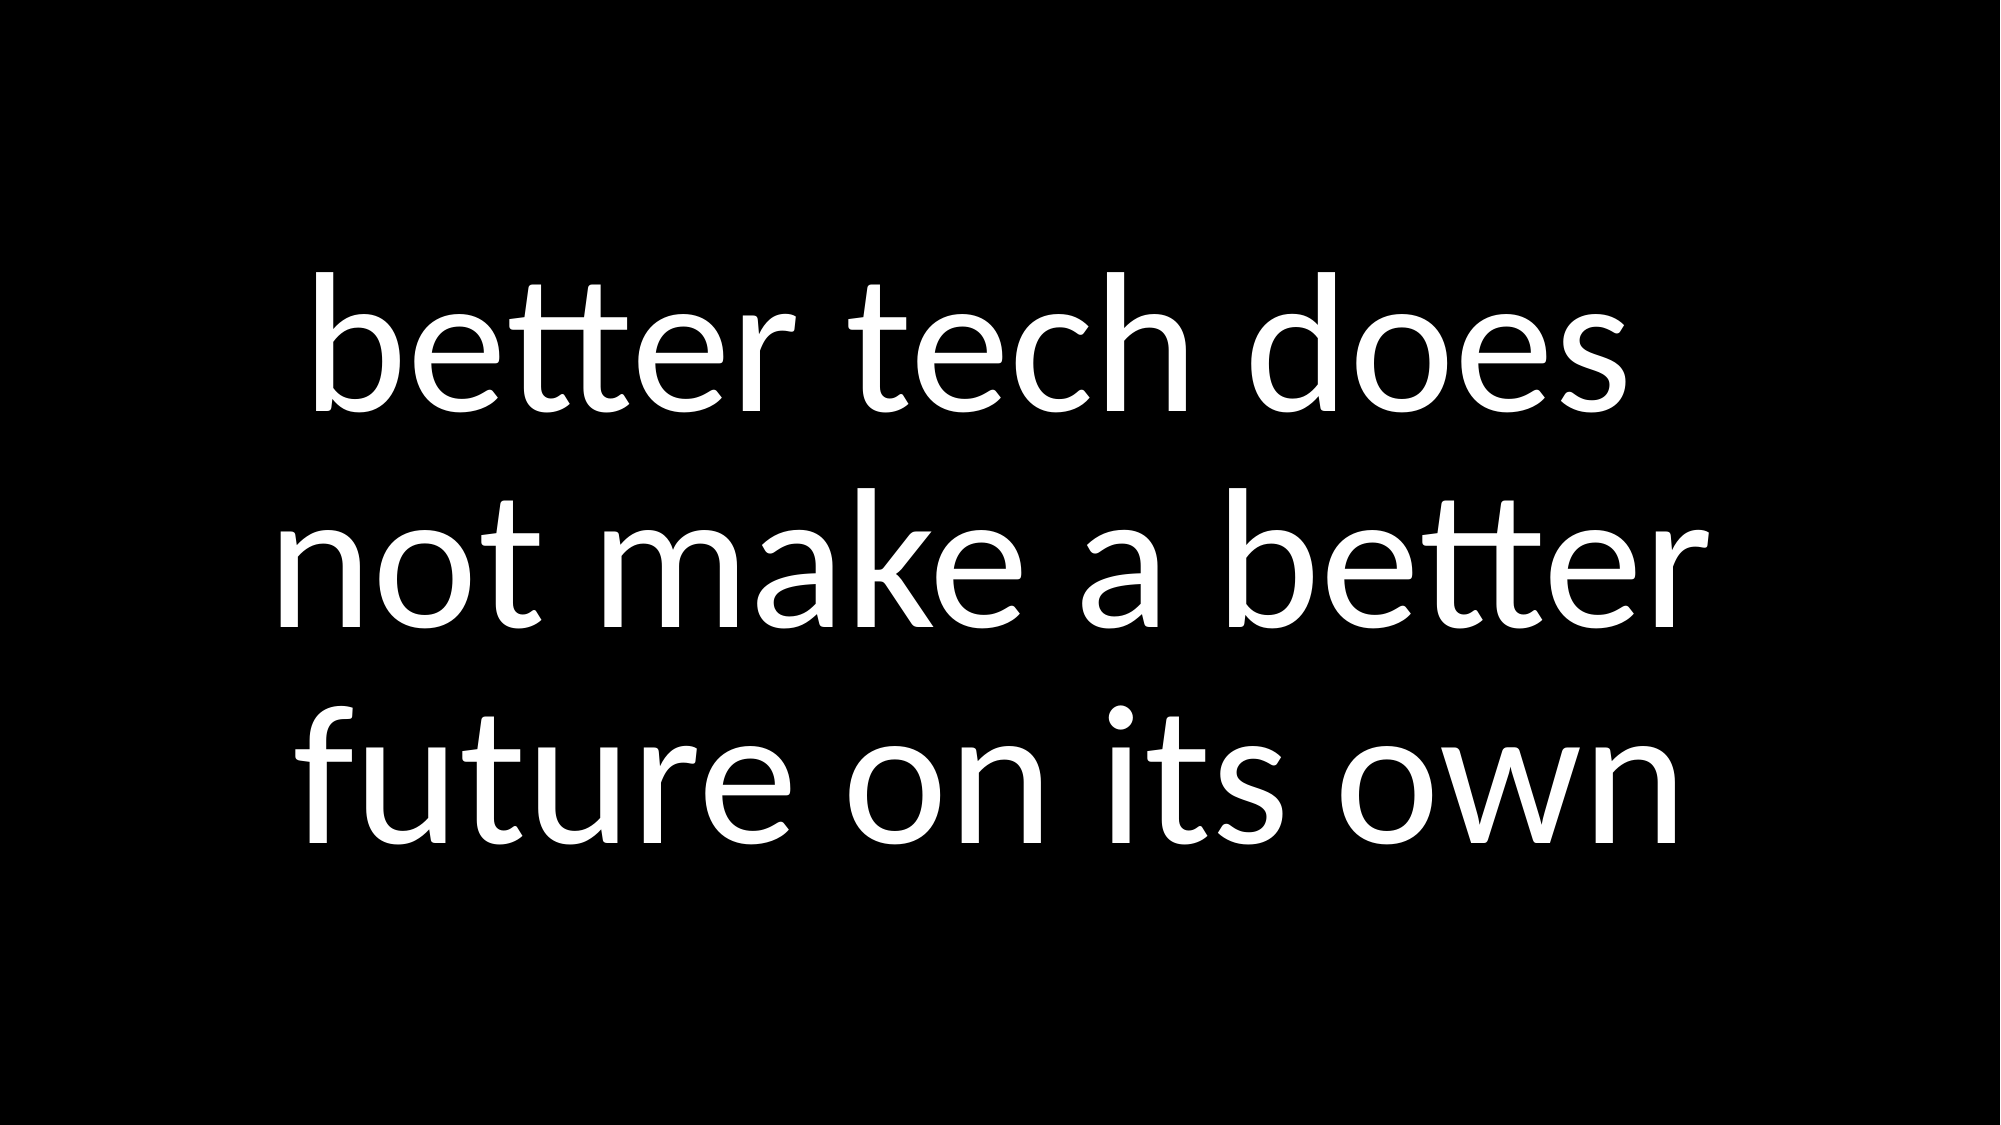

# better tech does not make a better future on its own